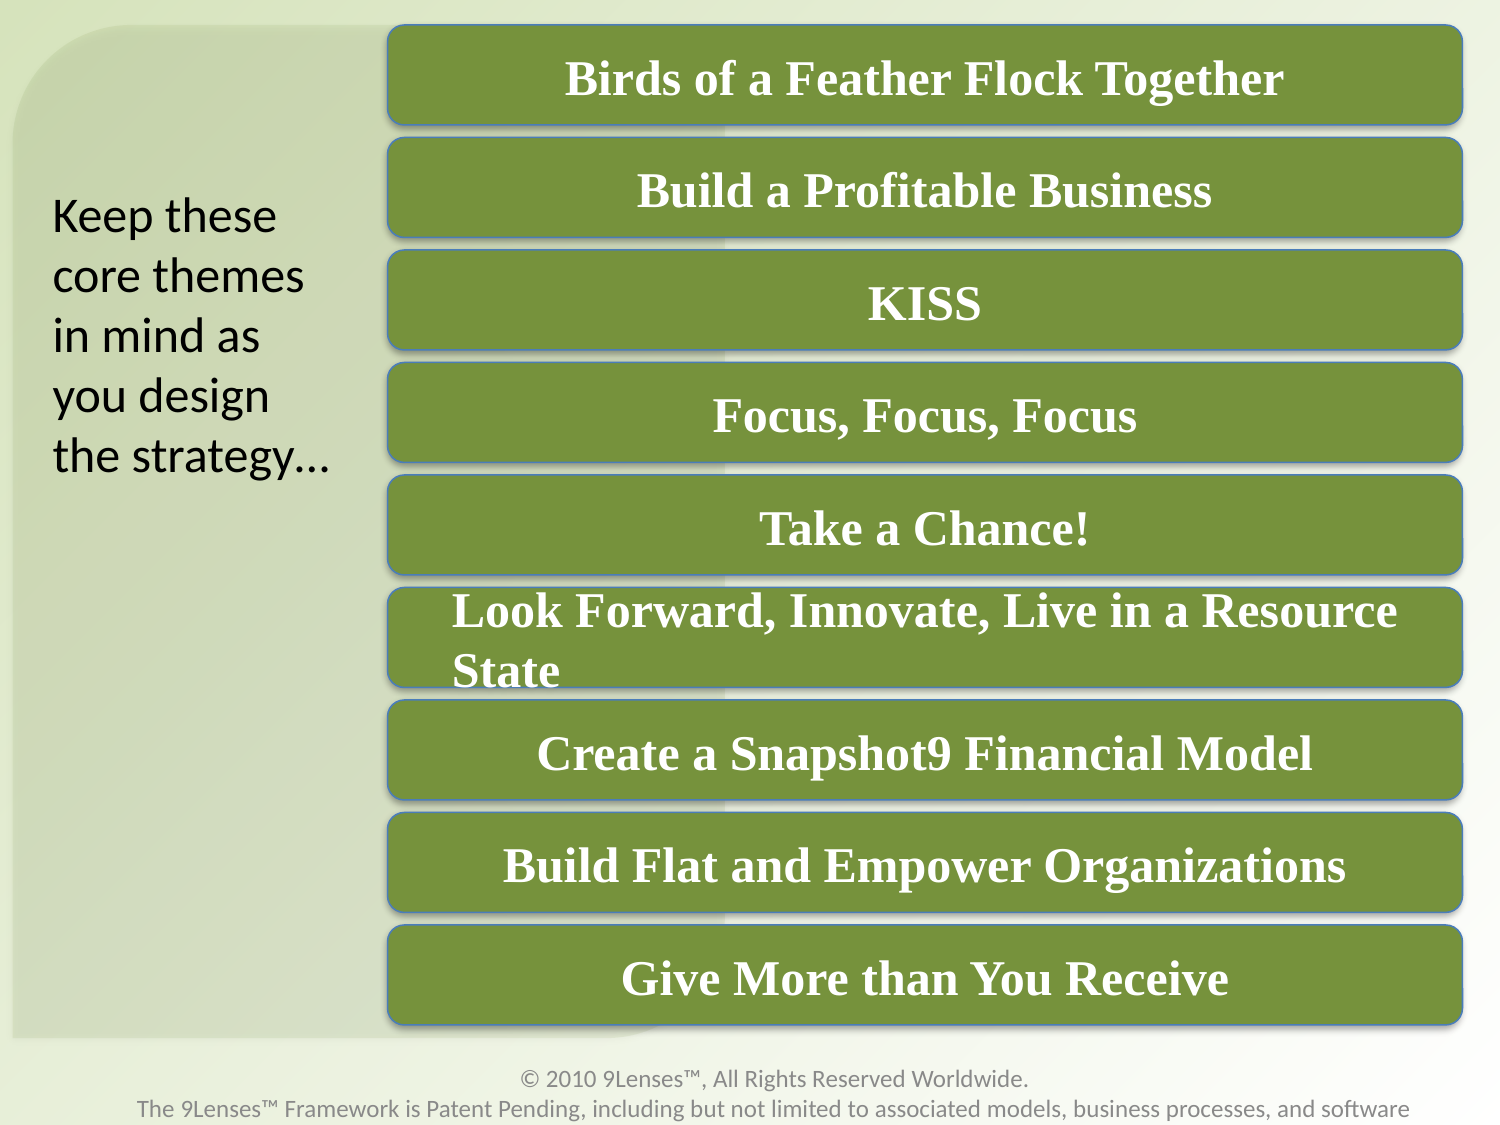

Birds of a Feather Flock Together
Build a Profitable Business
Keep these core themes in mind as you design the strategy…
KISS
Focus, Focus, Focus
Take a Chance!
Look Forward, Innovate, Live in a Resource State
Create a Snapshot9 Financial Model
Build Flat and Empower Organizations
Give More than You Receive